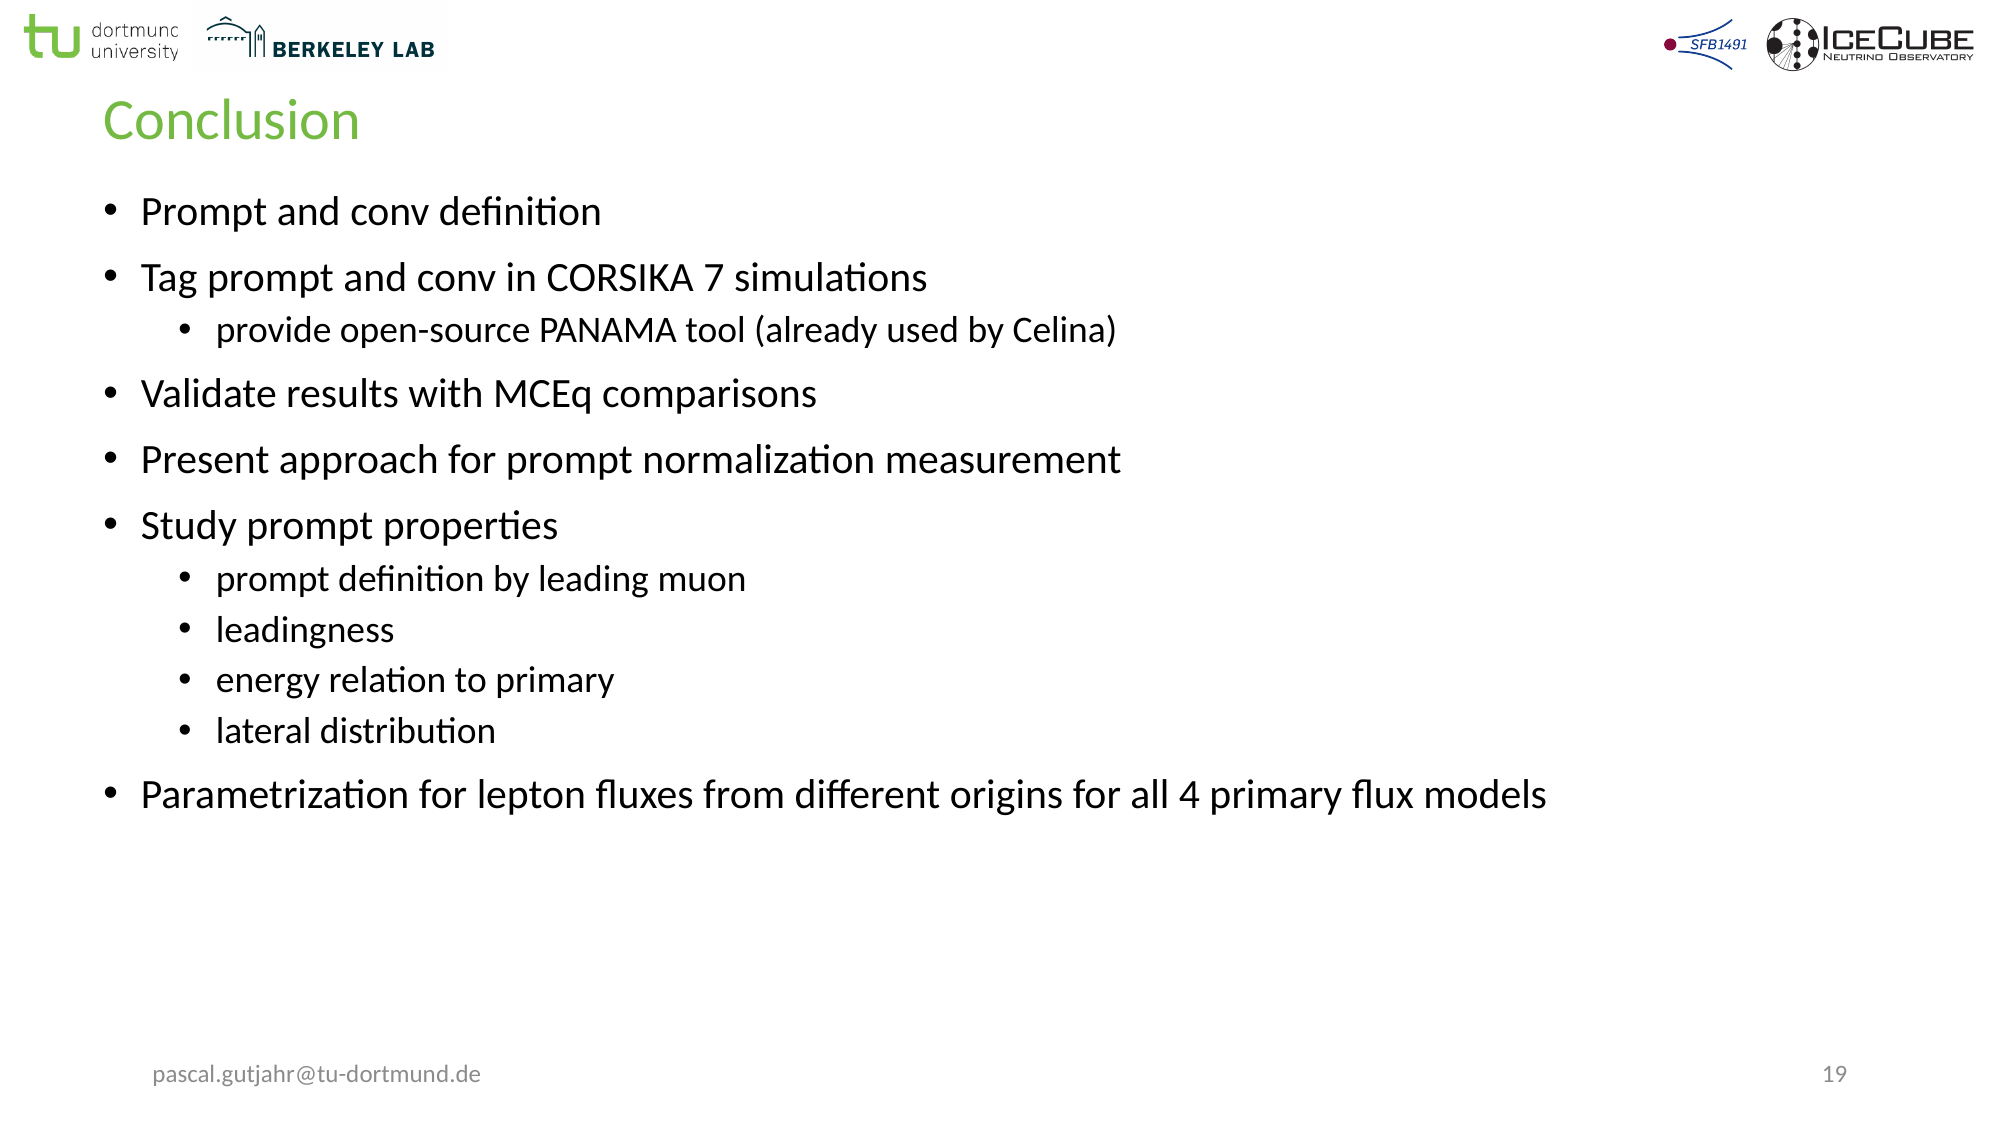

# Conclusion
Prompt and conv definition
Tag prompt and conv in CORSIKA 7 simulations
provide open-source PANAMA tool (already used by Celina)
Validate results with MCEq comparisons
Present approach for prompt normalization measurement
Study prompt properties
prompt definition by leading muon
leadingness
energy relation to primary
lateral distribution
Parametrization for lepton fluxes from different origins for all 4 primary flux models

pascal.gutjahr@tu-dortmund.de
19